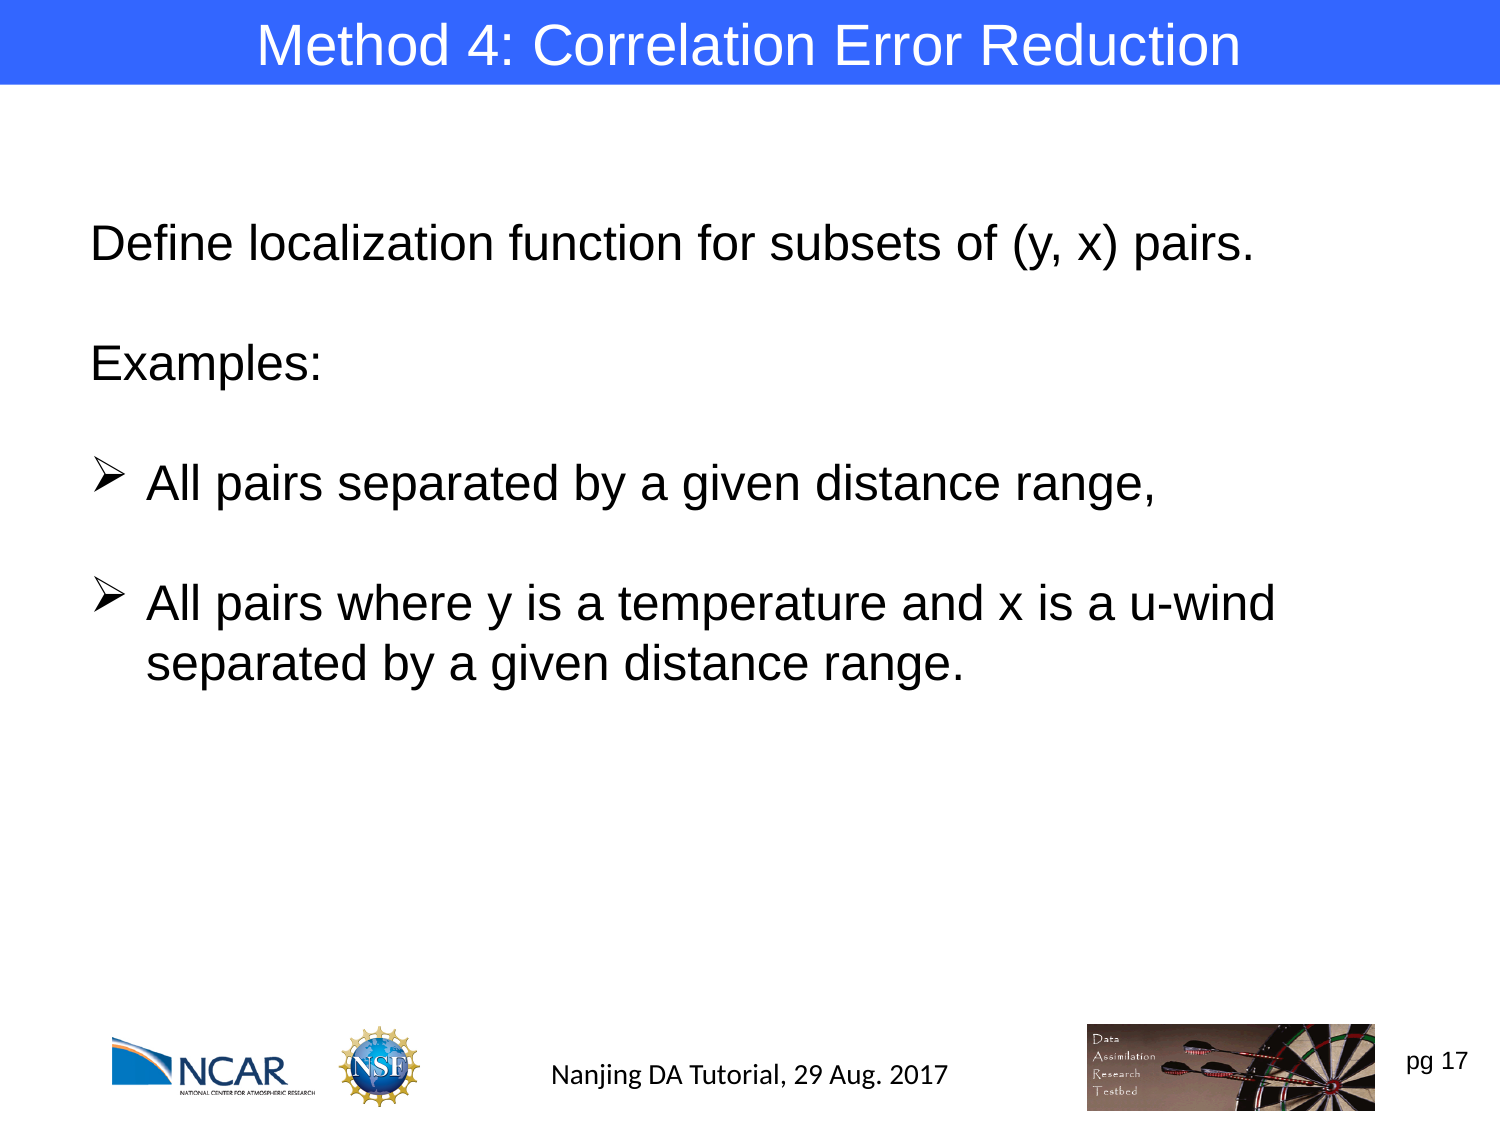

Method 4: Correlation Error Reduction
Define localization function for subsets of (y, x) pairs.

Examples:

All pairs separated by a given distance range,

All pairs where y is a temperature and x is a u-wind separated by a given distance range.

Nanjing DA Tutorial, 29 Aug. 2017